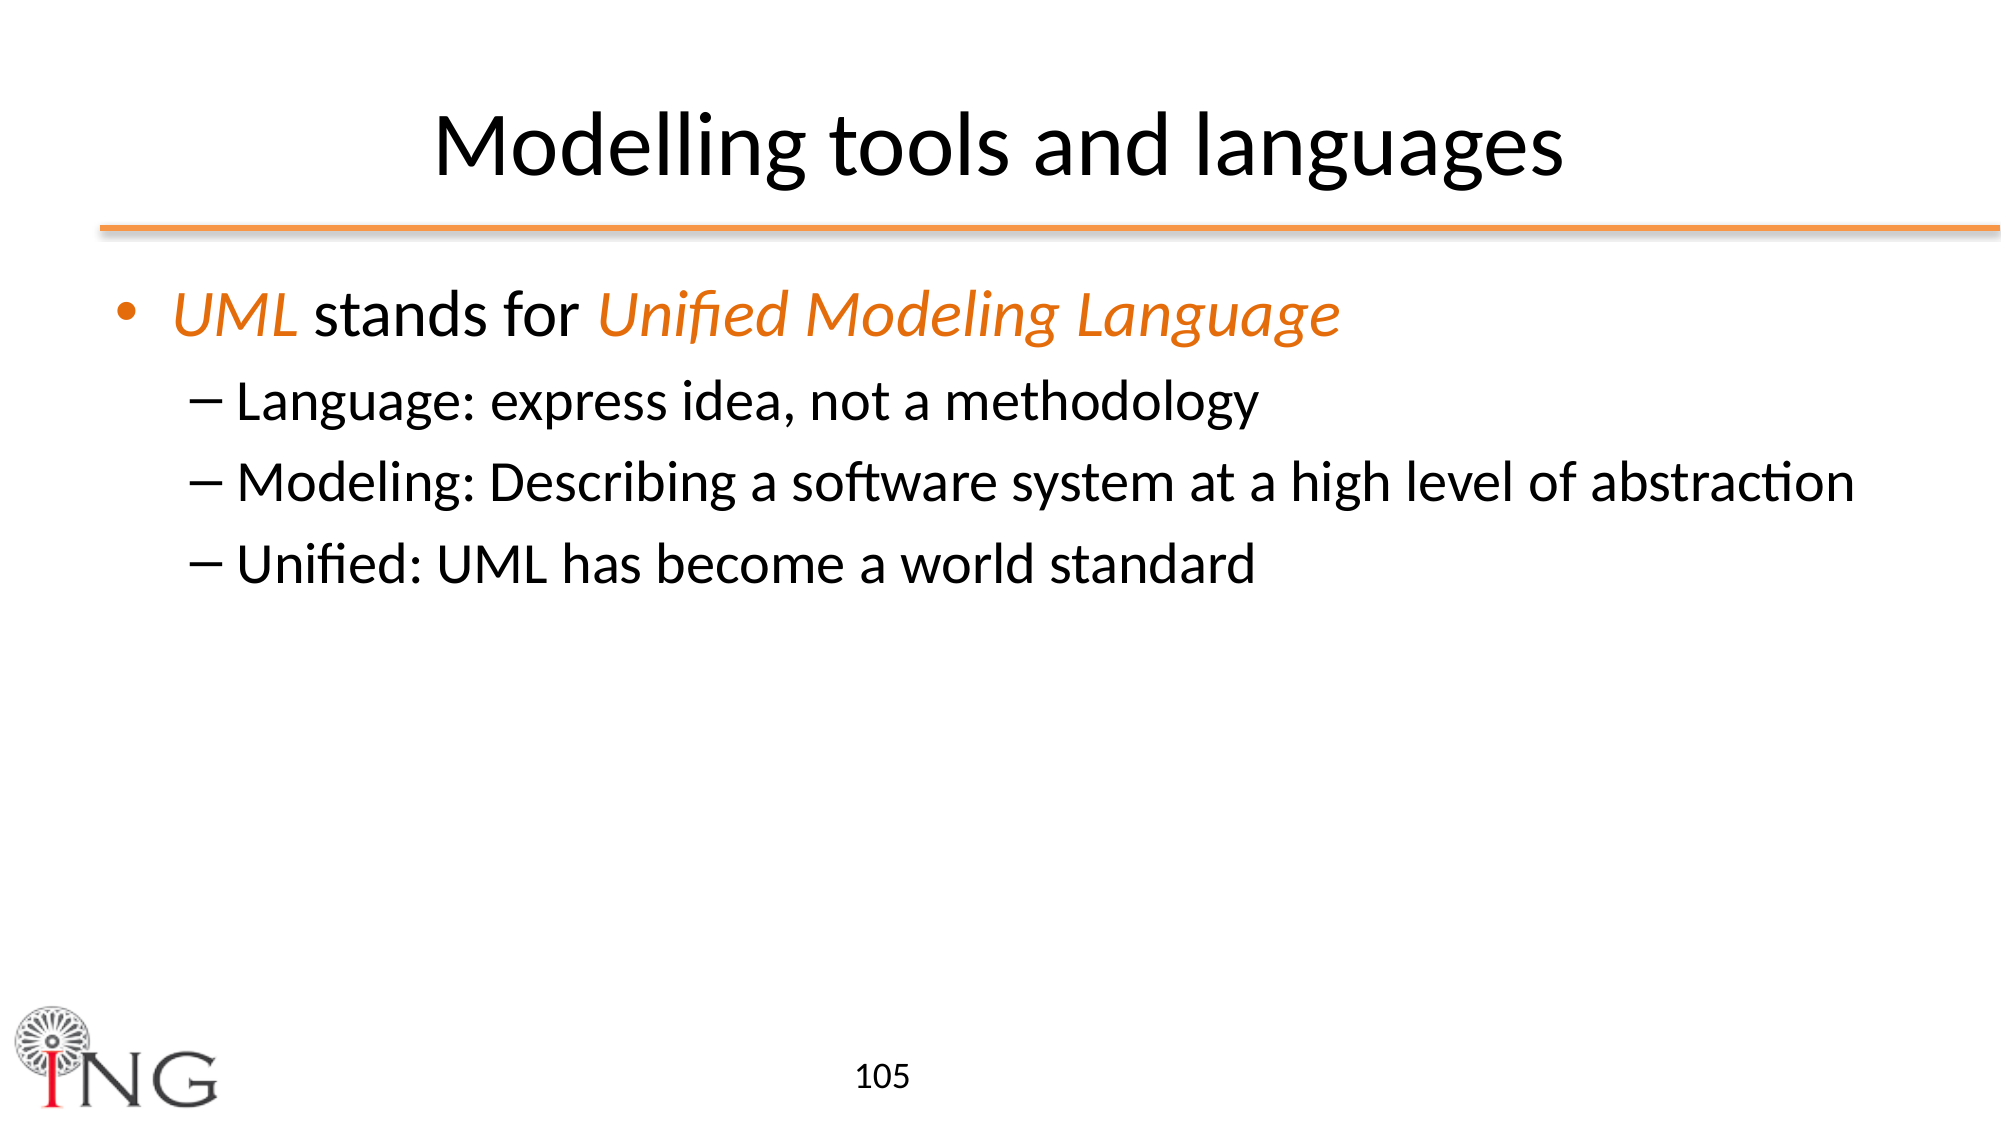

# Modelling tools and languages
UML stands for Unified Modeling Language
Language: express idea, not a methodology
Modeling: Describing a software system at a high level of abstraction
Unified: UML has become a world standard

105